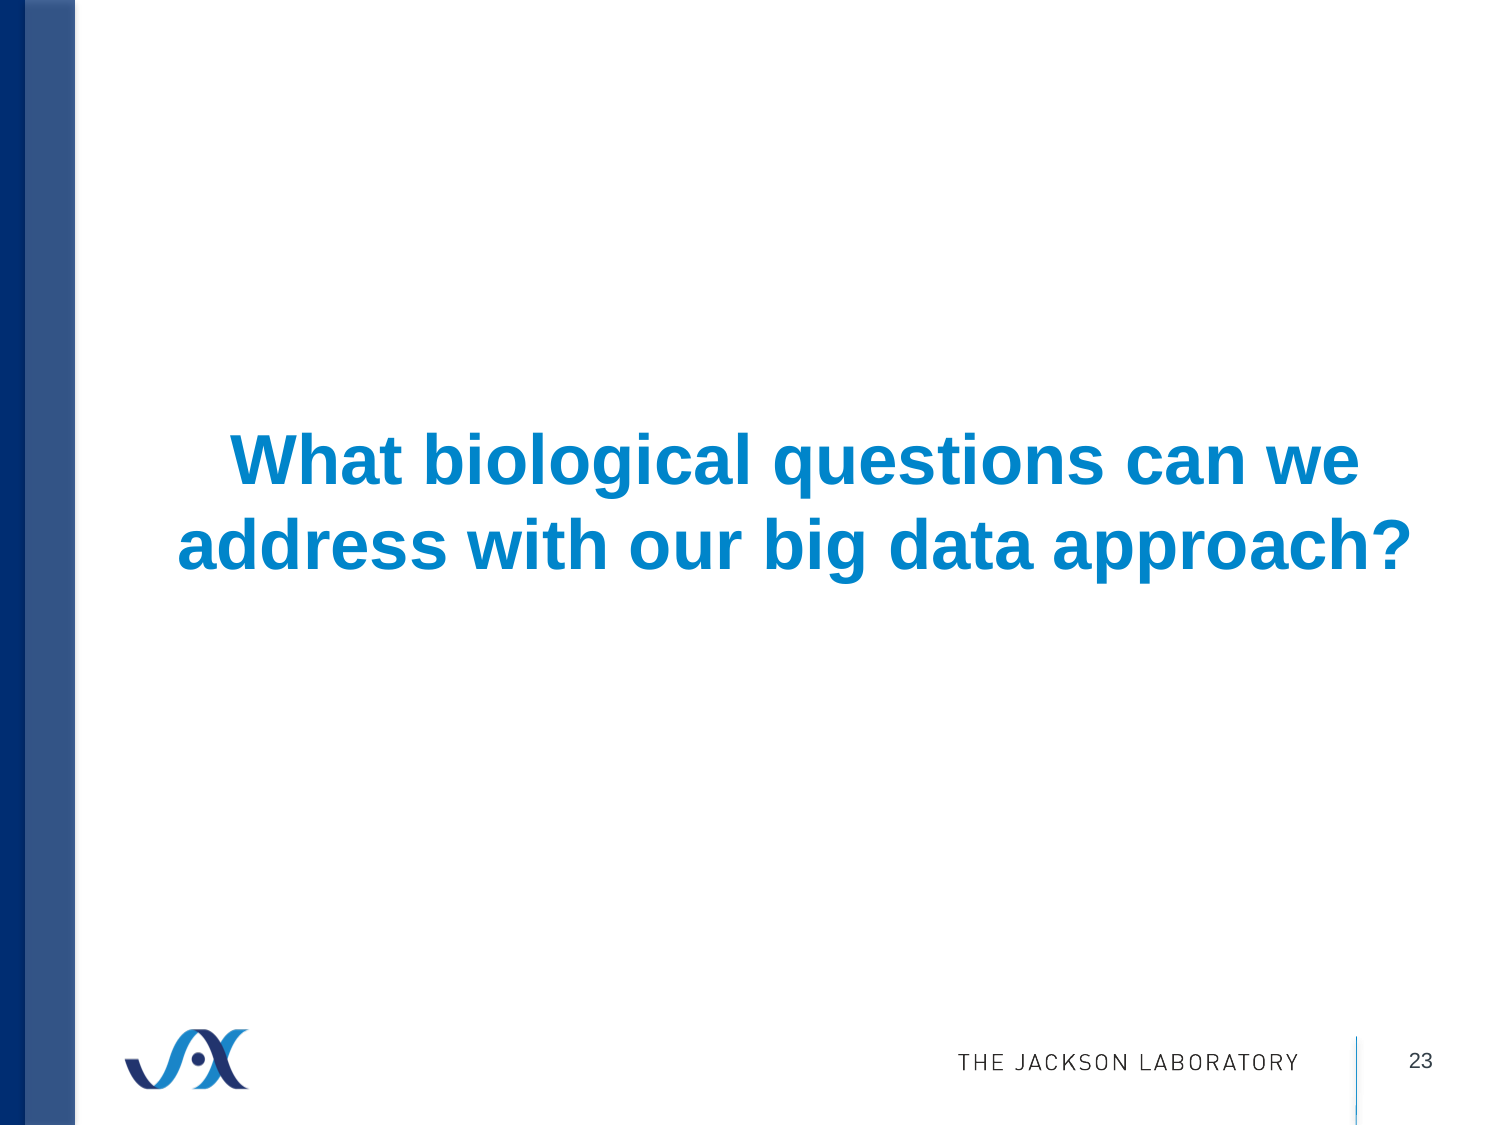

# What biological questions can we address with our big data approach?
23